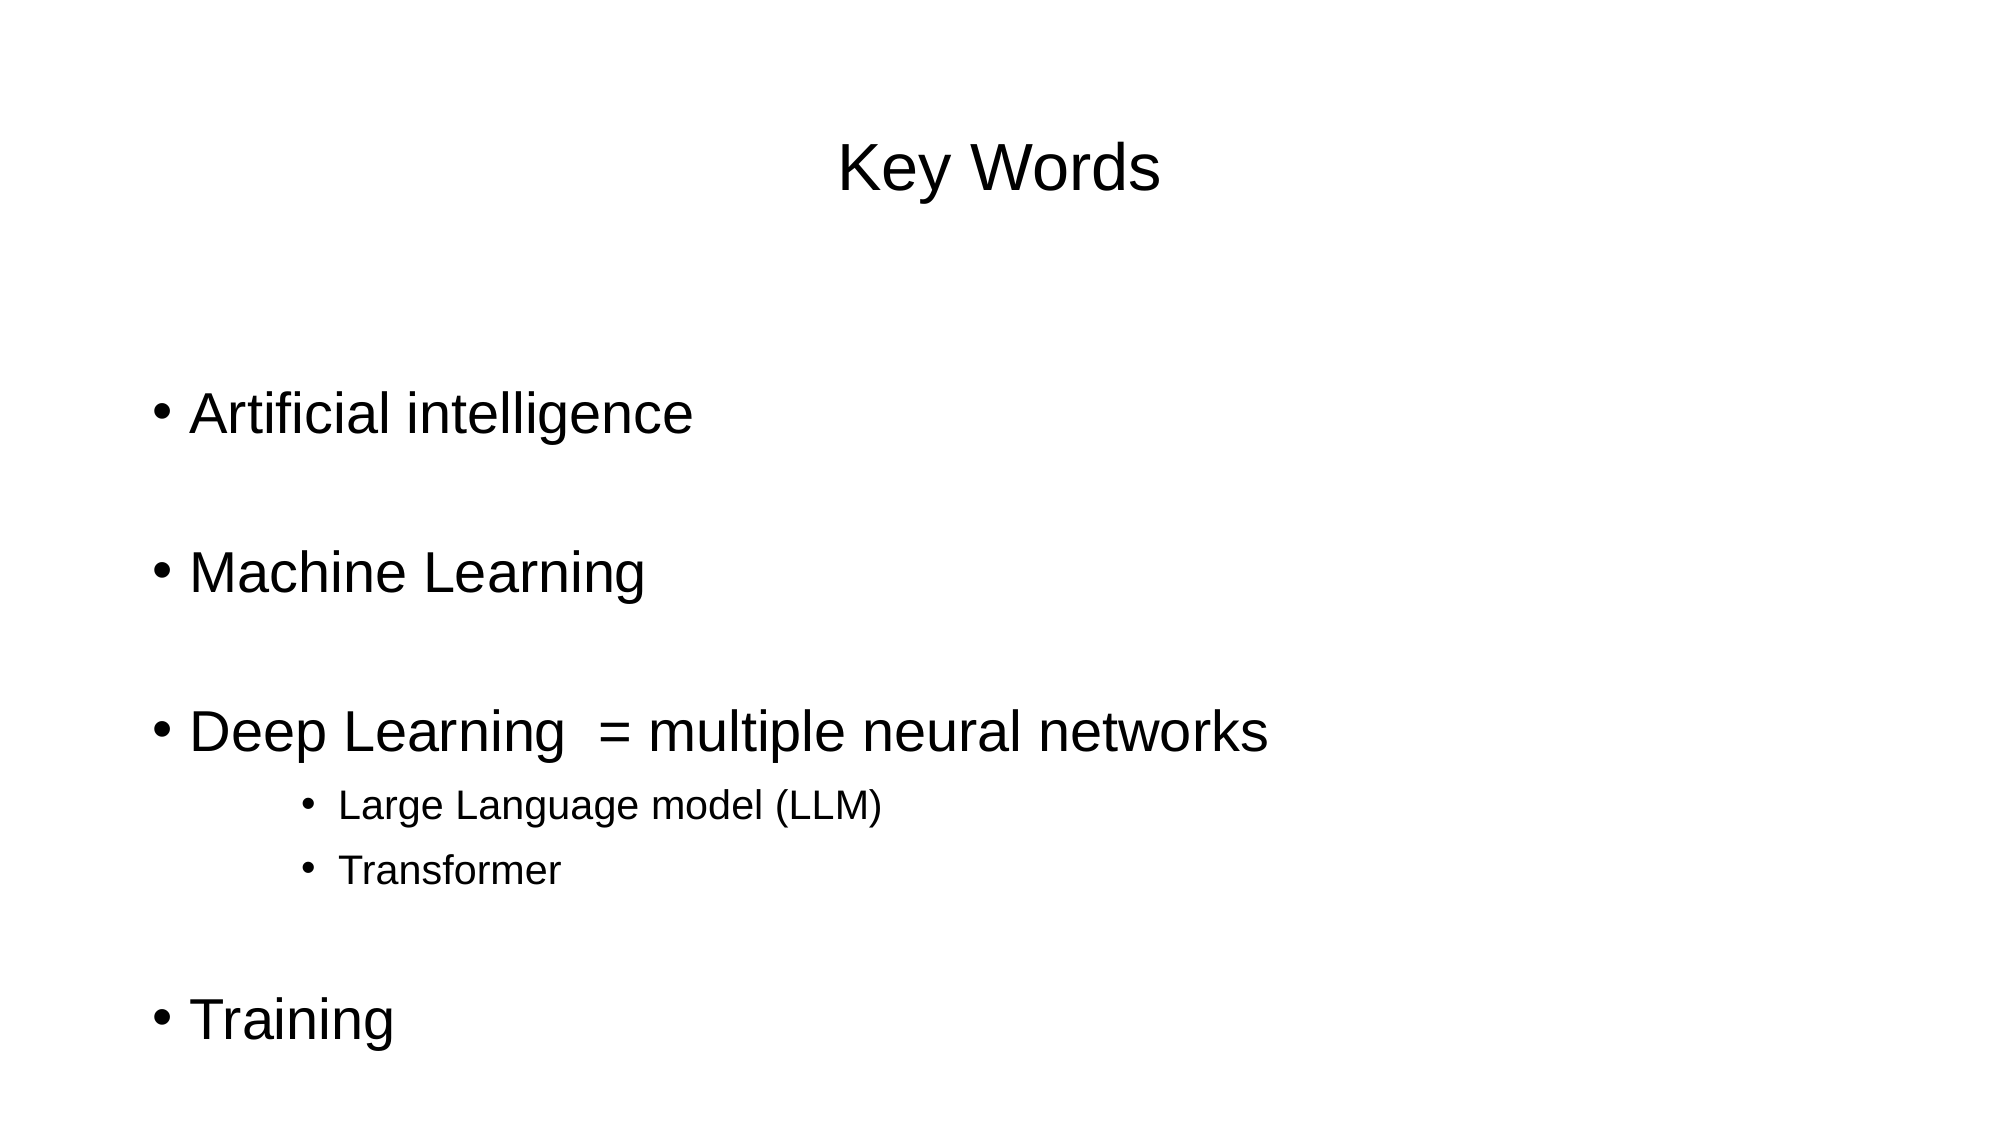

# Key Words
Artificial intelligence
Machine Learning
Deep Learning  = multiple neural networks
Large Language model (LLM)
Transformer
Training